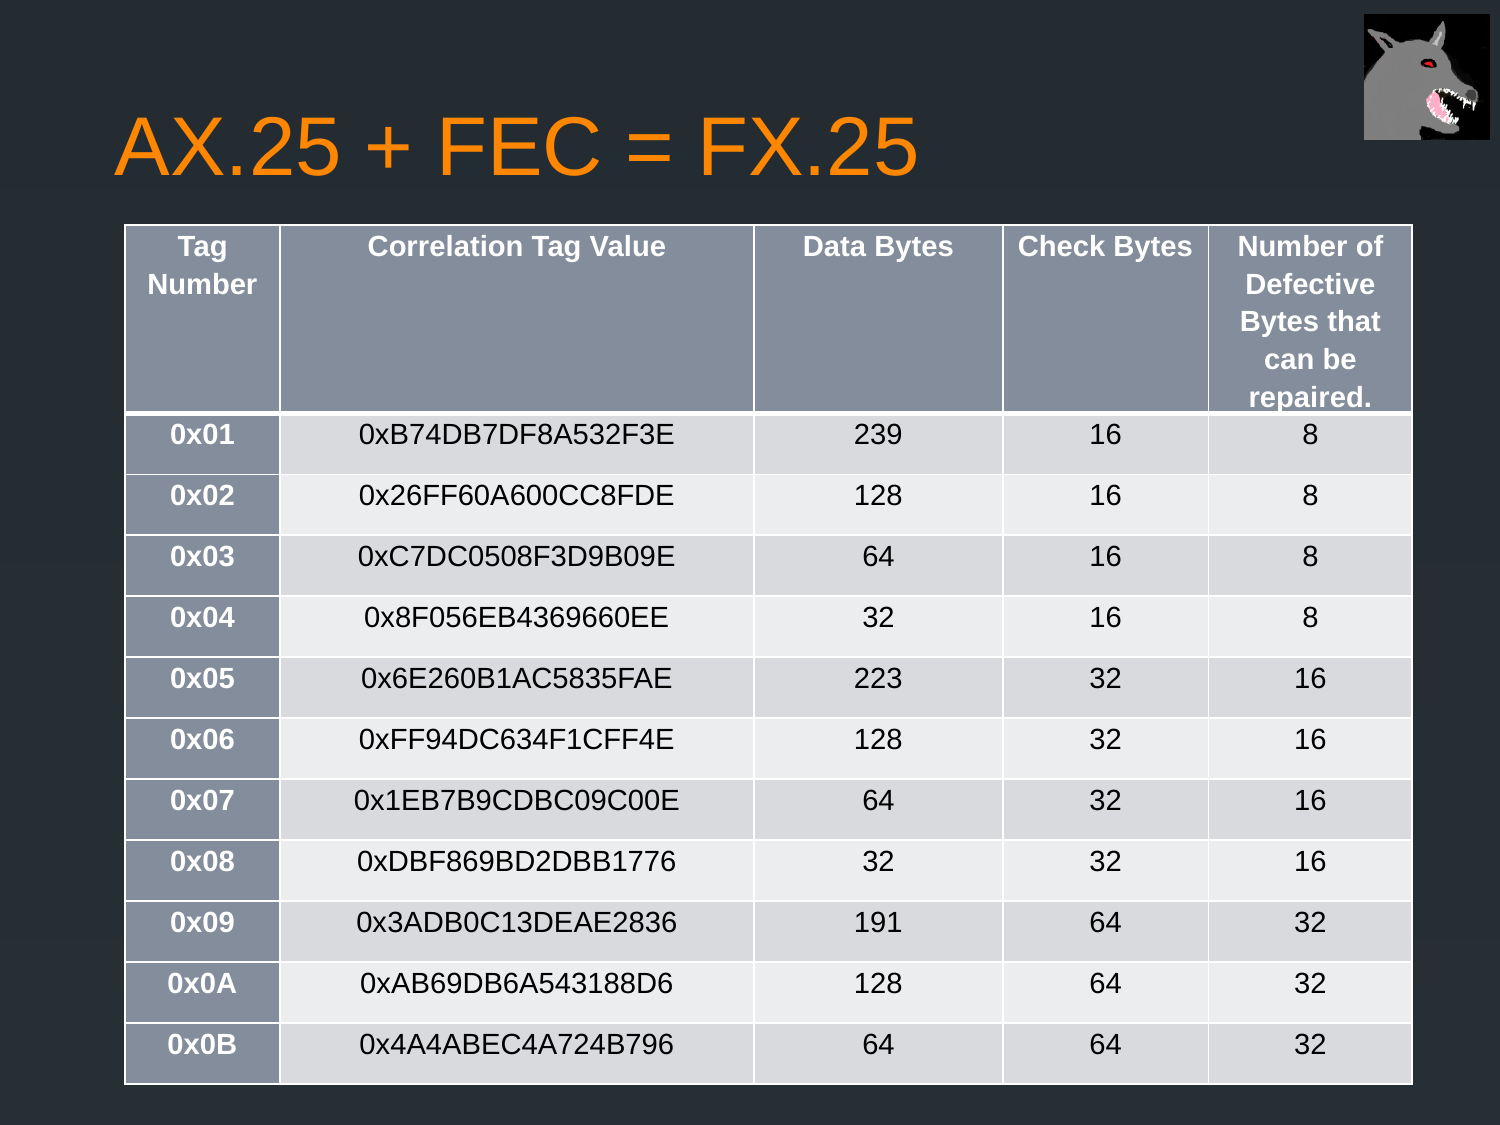

# AX.25 + FEC = FX.25
| Tag Number | Correlation Tag Value | Data Bytes | Check Bytes | Number of Defective Bytes that can be repaired. |
| --- | --- | --- | --- | --- |
| 0x01 | 0xB74DB7DF8A532F3E | 239 | 16 | 8 |
| 0x02 | 0x26FF60A600CC8FDE | 128 | 16 | 8 |
| 0x03 | 0xC7DC0508F3D9B09E | 64 | 16 | 8 |
| 0x04 | 0x8F056EB4369660EE | 32 | 16 | 8 |
| 0x05 | 0x6E260B1AC5835FAE | 223 | 32 | 16 |
| 0x06 | 0xFF94DC634F1CFF4E | 128 | 32 | 16 |
| 0x07 | 0x1EB7B9CDBC09C00E | 64 | 32 | 16 |
| 0x08 | 0xDBF869BD2DBB1776 | 32 | 32 | 16 |
| 0x09 | 0x3ADB0C13DEAE2836 | 191 | 64 | 32 |
| 0x0A | 0xAB69DB6A543188D6 | 128 | 64 | 32 |
| 0x0B | 0x4A4ABEC4A724B796 | 64 | 64 | 32 |